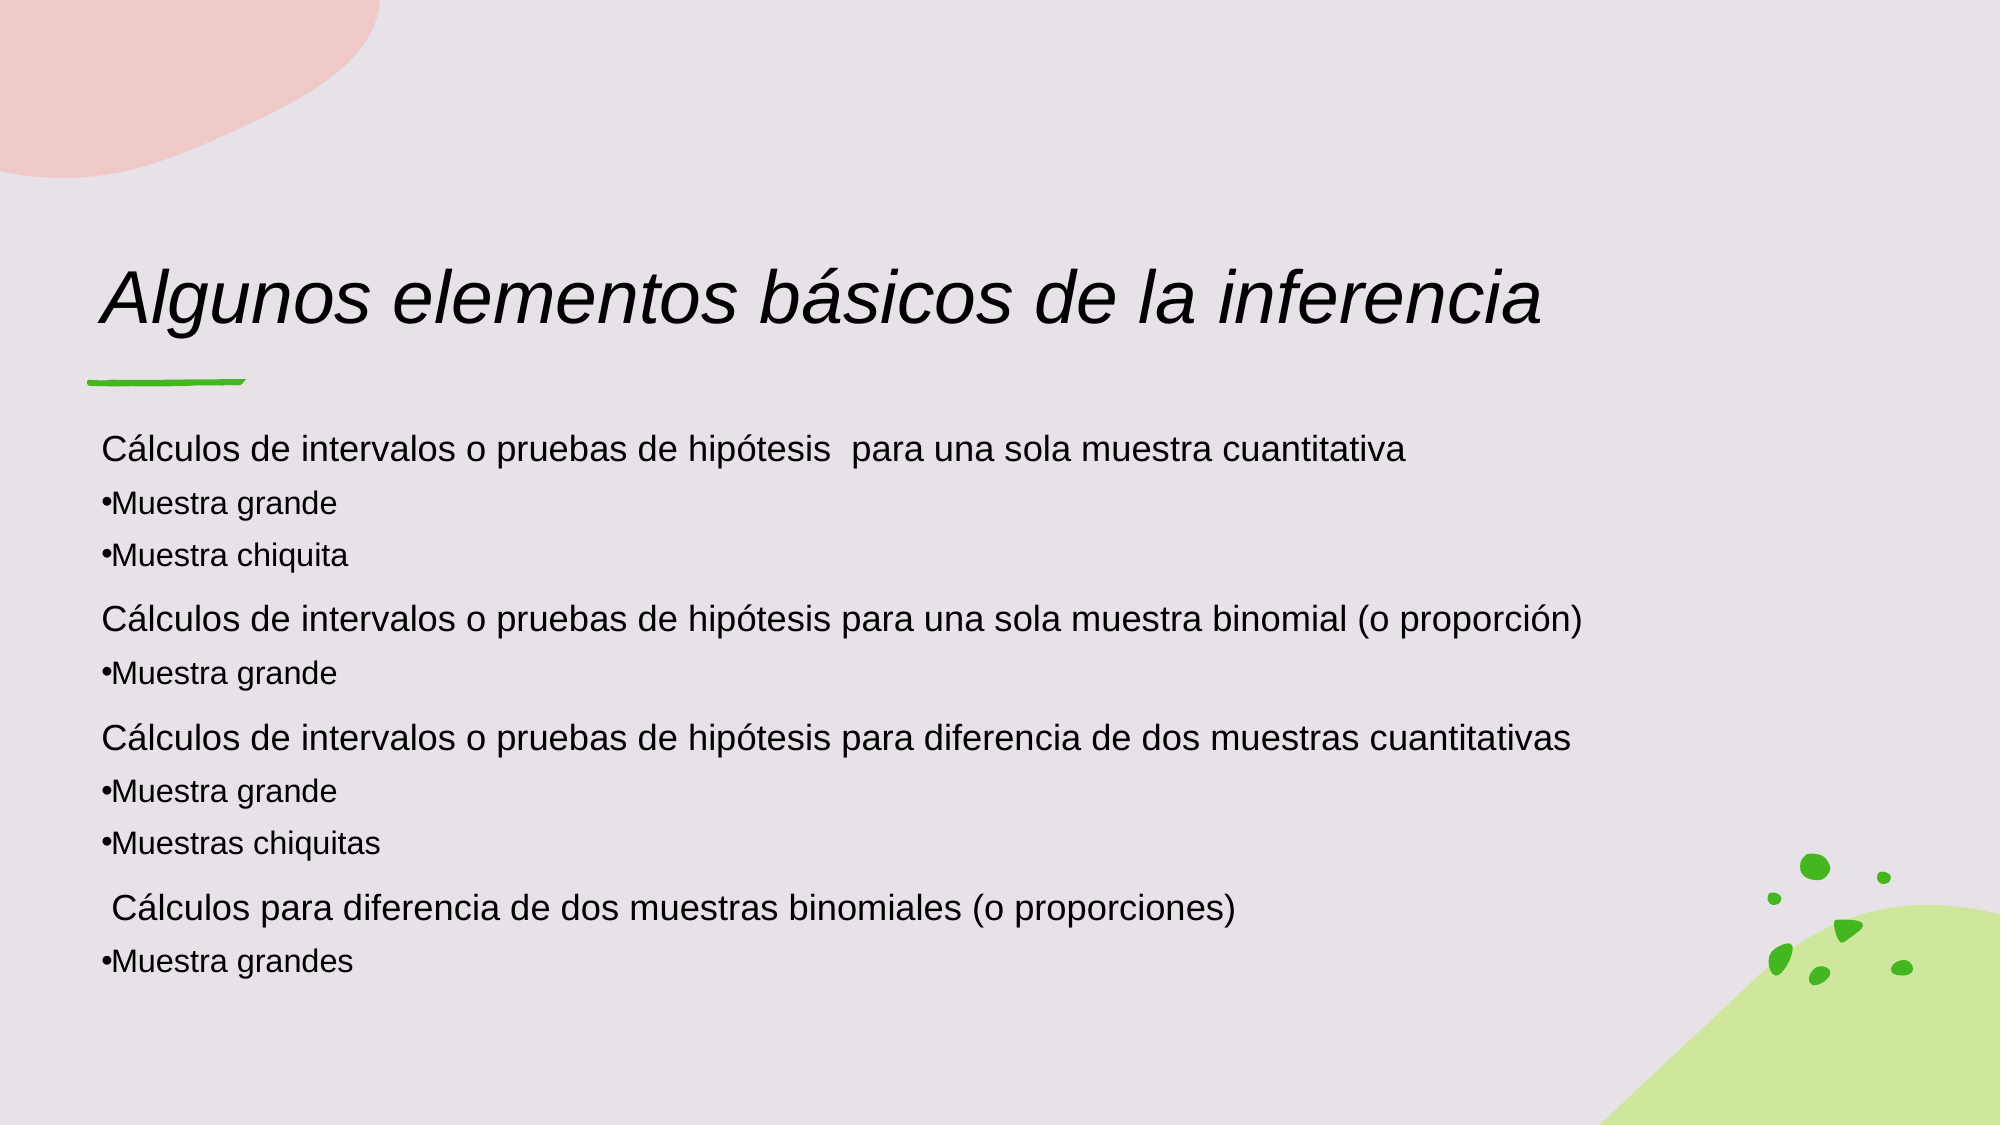

# Algunos elementos básicos de la inferencia
Cálculos de intervalos o pruebas de hipótesis  para una sola muestra cuantitativa
Muestra grande
Muestra chiquita
Cálculos de intervalos o pruebas de hipótesis para una sola muestra binomial (o proporción)
Muestra grande
Cálculos de intervalos o pruebas de hipótesis para diferencia de dos muestras cuantitativas
Muestra grande
Muestras chiquitas
 Cálculos para diferencia de dos muestras binomiales (o proporciones)
Muestra grandes